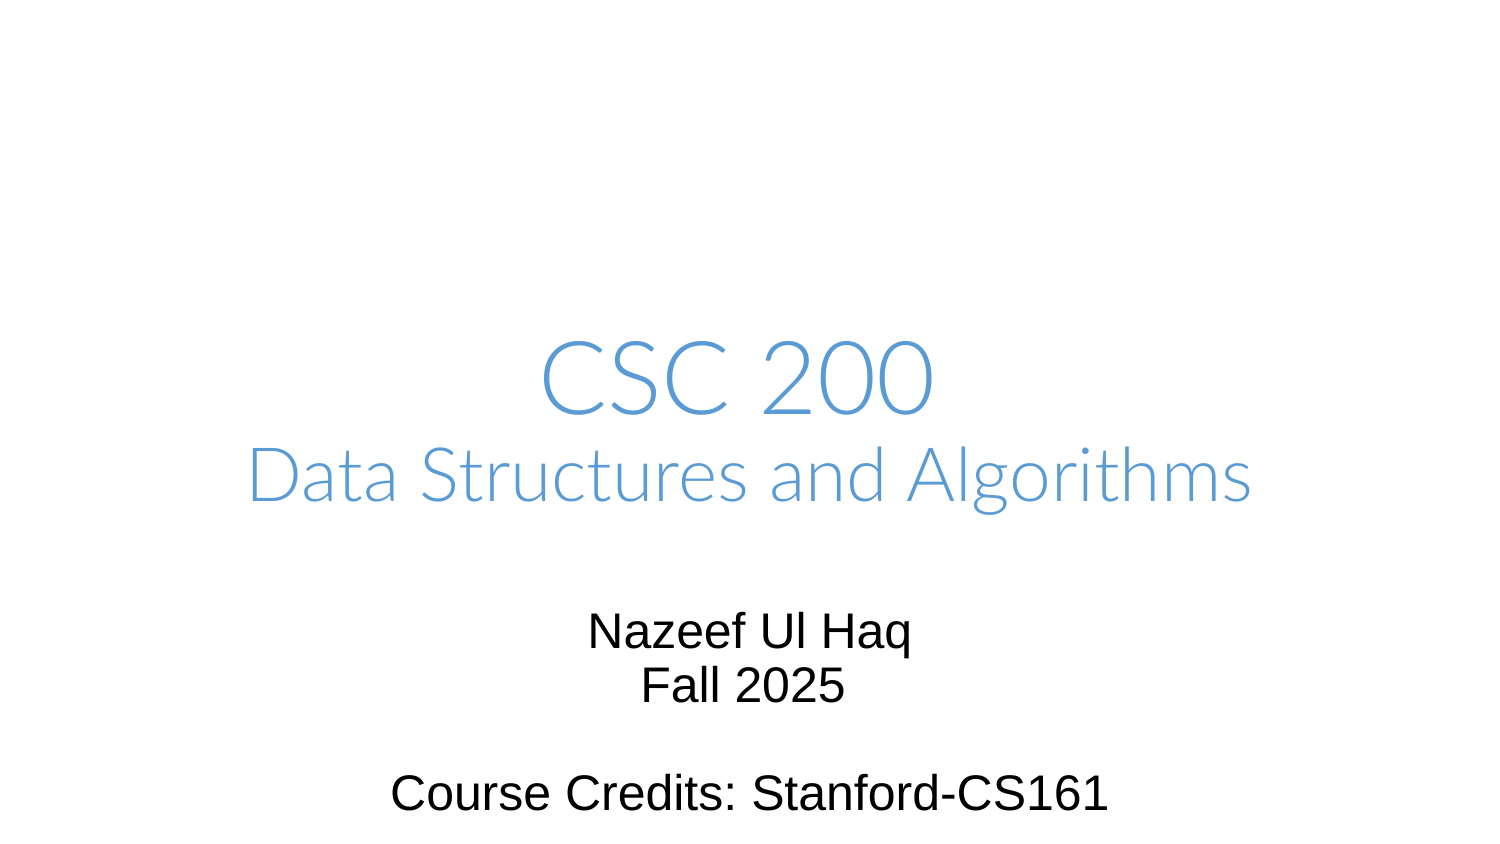

# CSC 200 Data Structures and Algorithms
Nazeef Ul Haq
Fall 2025

Course Credits: Stanford-CS161